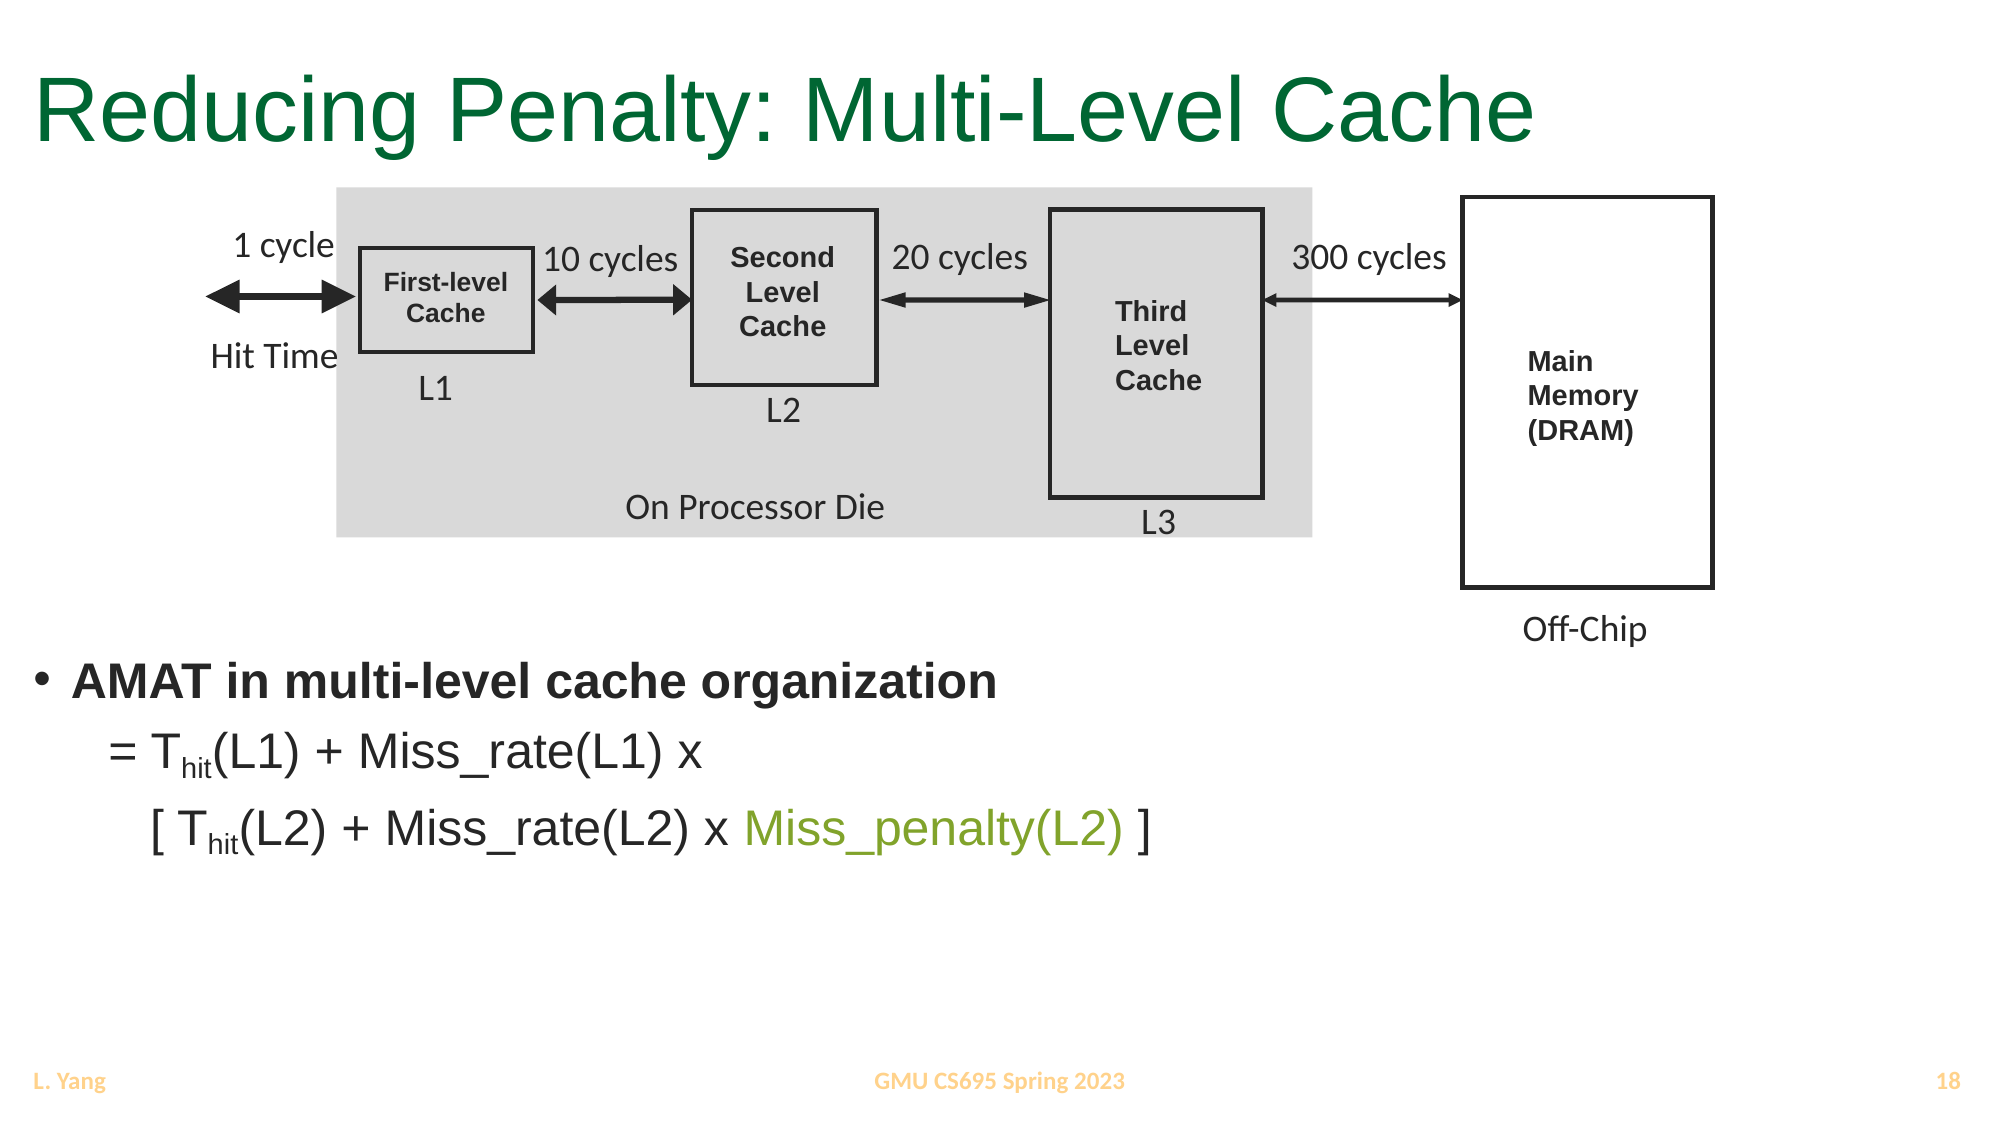

# Reducing Penalty: Multi-Level Cache

Main
Memory
(DRAM)

Second
Level
Cache

Third
Level
Cache

First-level
Cache
1 cycle
20 cycles
300 cycles
10 cycles

Hit Time
L1
L2
On Processor Die
L3
Off-Chip
AMAT in multi-level cache organization
= Thit(L1) + Miss_rate(L1) x
   [ Thit(L2) + Miss_rate(L2) x Miss_penalty(L2) ]

18
GMU CS695 Spring 2023
L. Yang